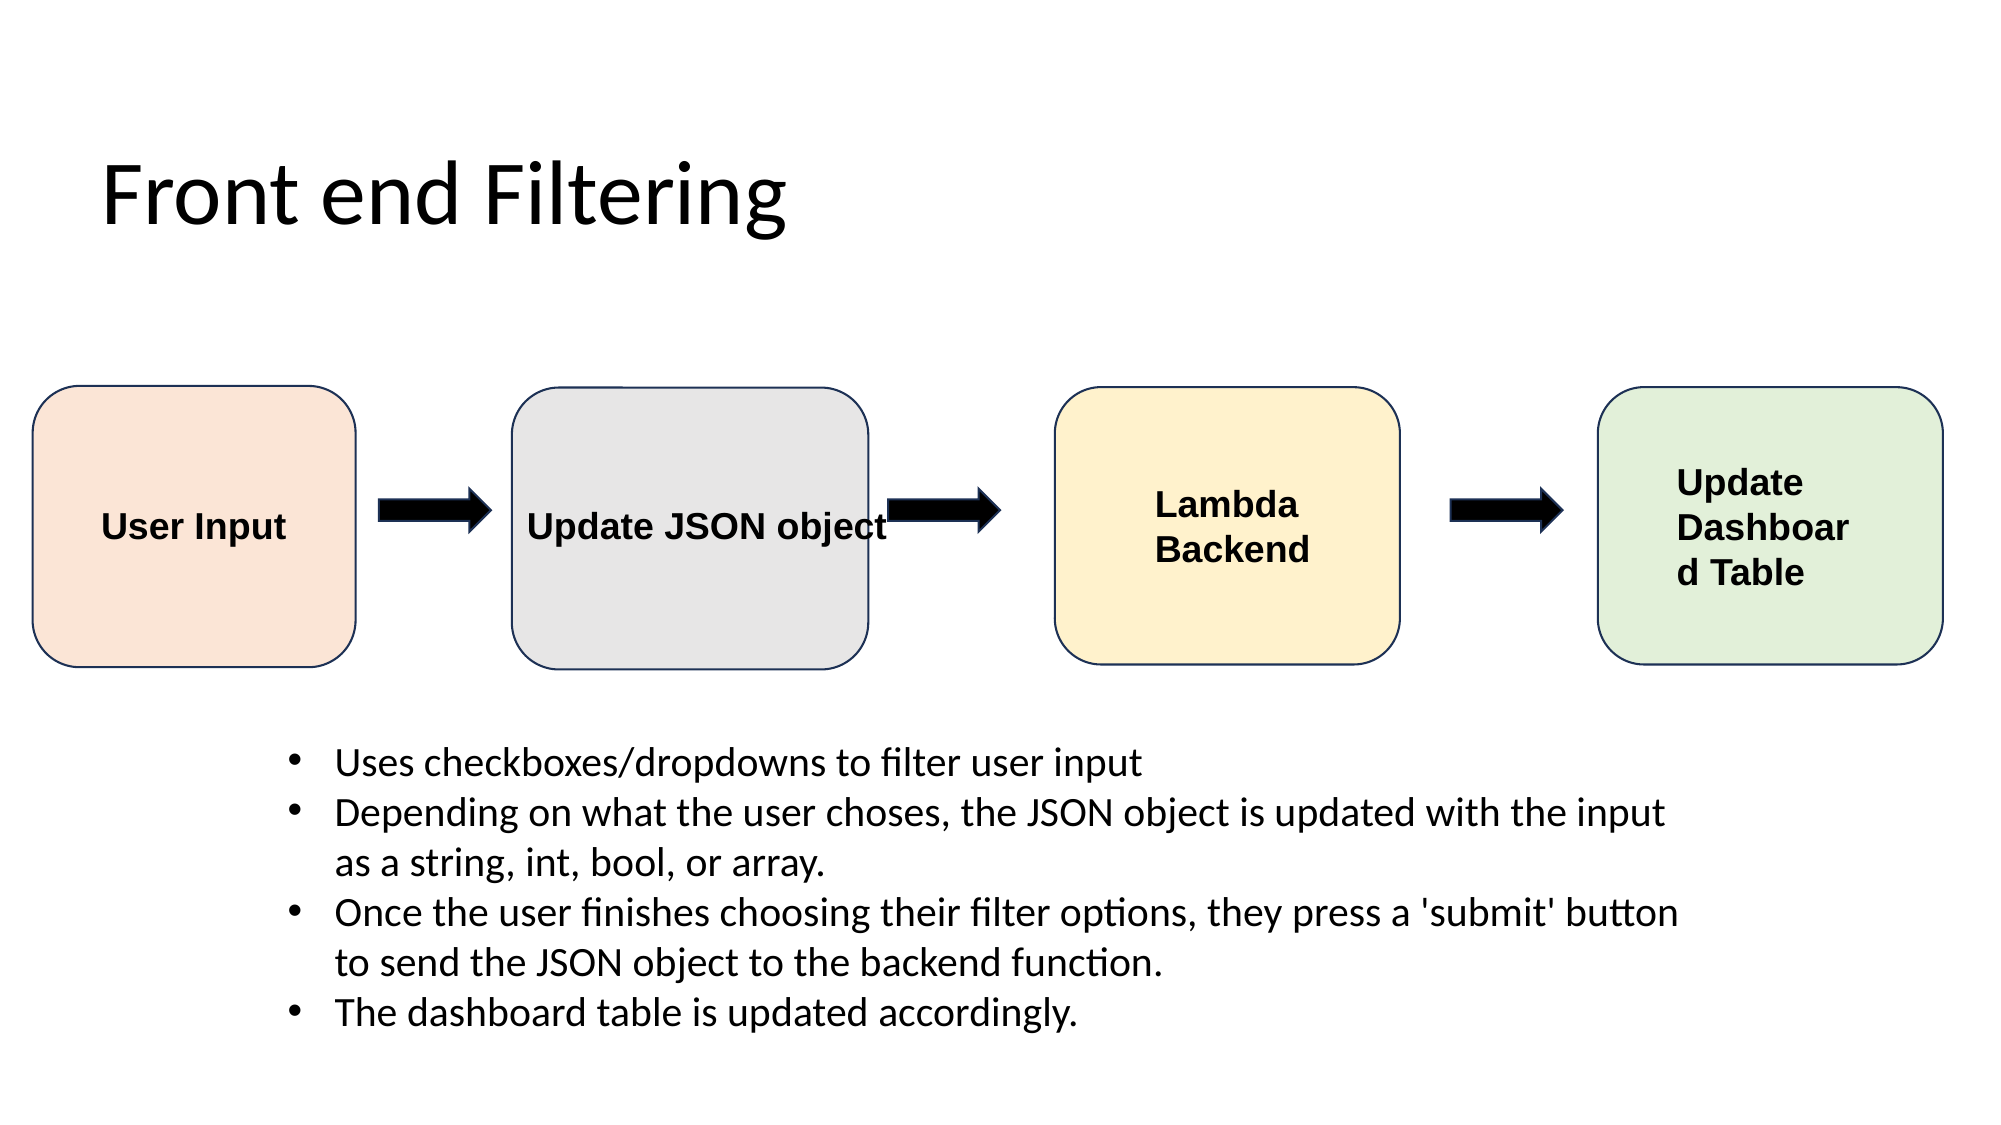

Front end Filtering

Update Dashboard Table
Lambda
Backend

Update JSON object
User Input
Uses checkboxes/dropdowns to filter user input
Depending on what the user choses, the JSON object is updated with the input as a string, int, bool, or array.
Once the user finishes choosing their filter options, they press a 'submit' button to send the JSON object to the backend function.
The dashboard table is updated accordingly.